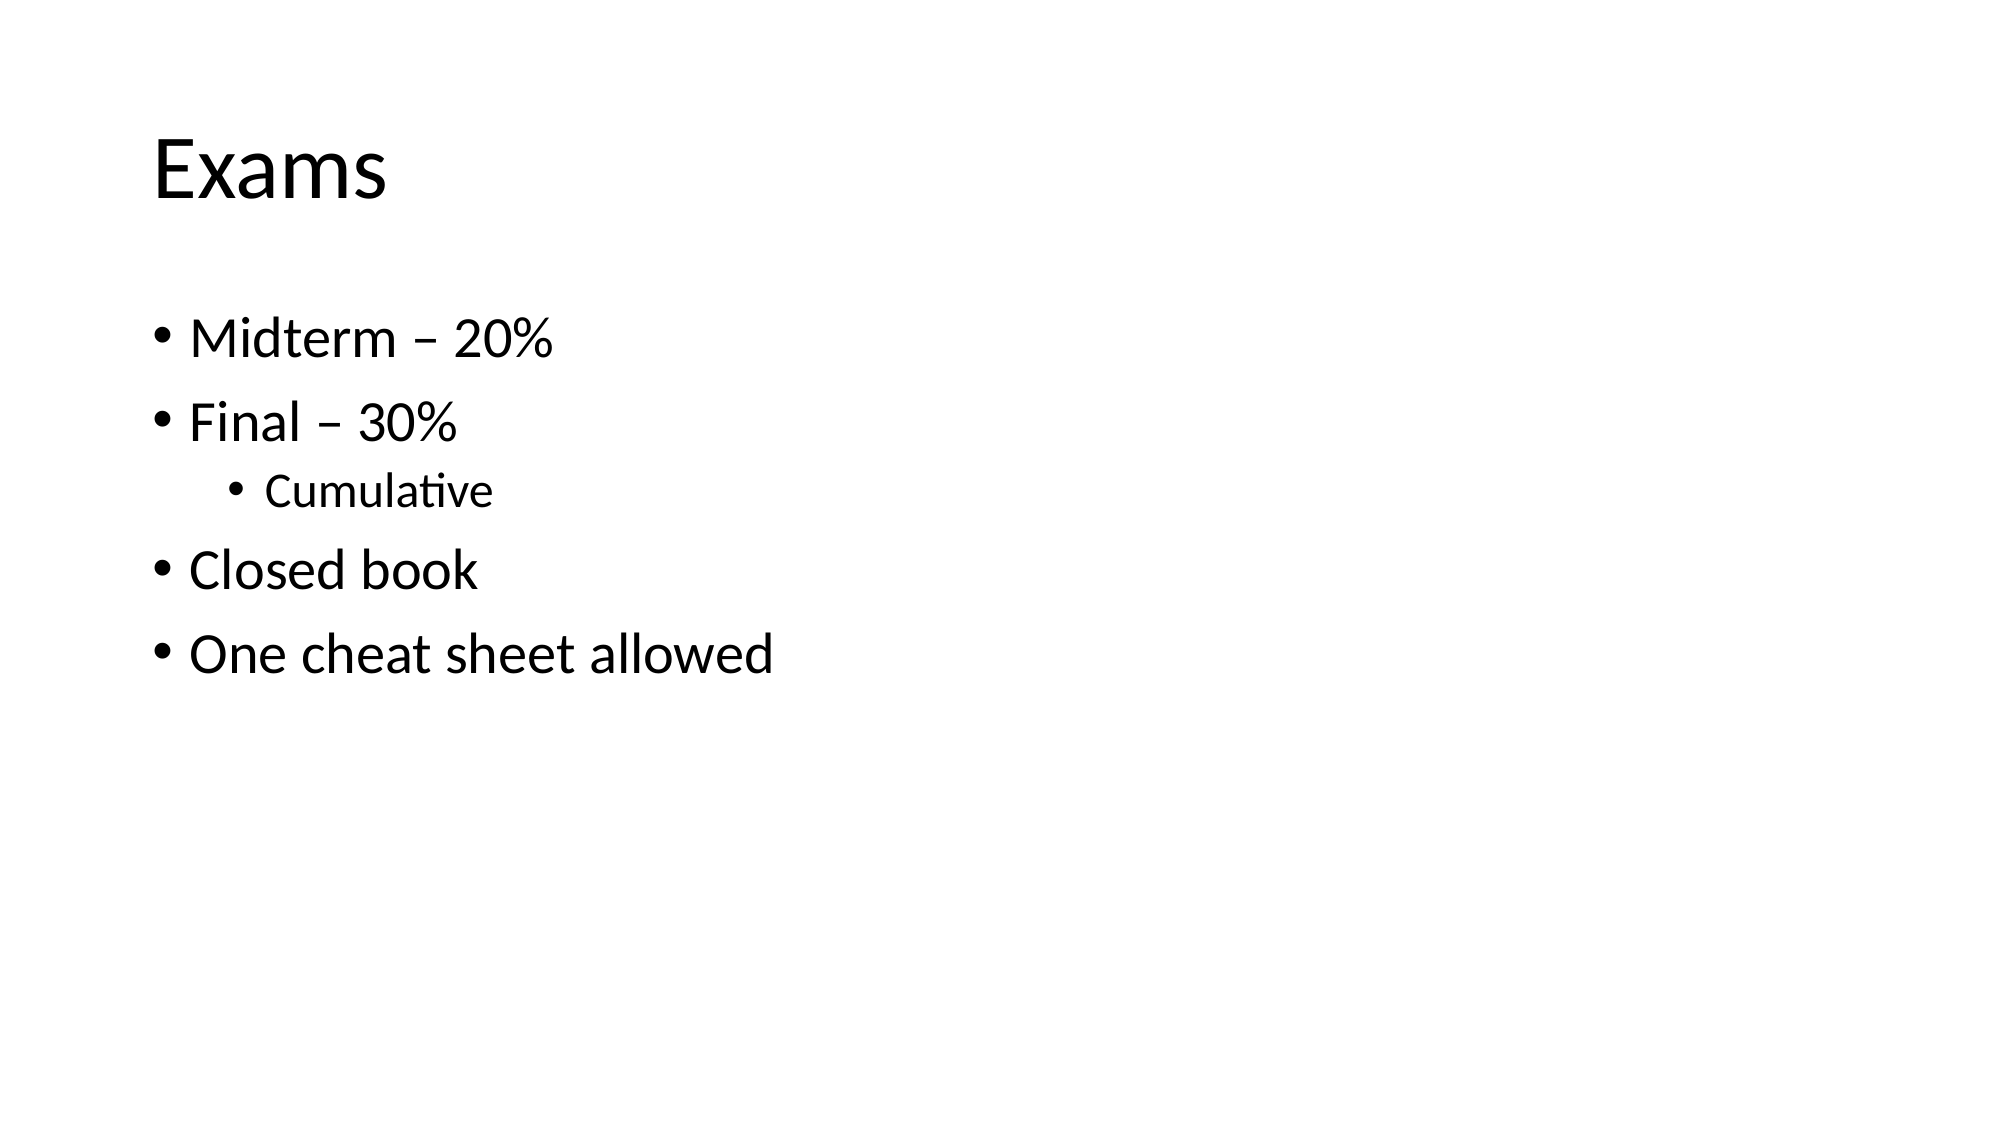

# Exams
Midterm – 20%
Final – 30%
Cumulative
Closed book
One cheat sheet allowed